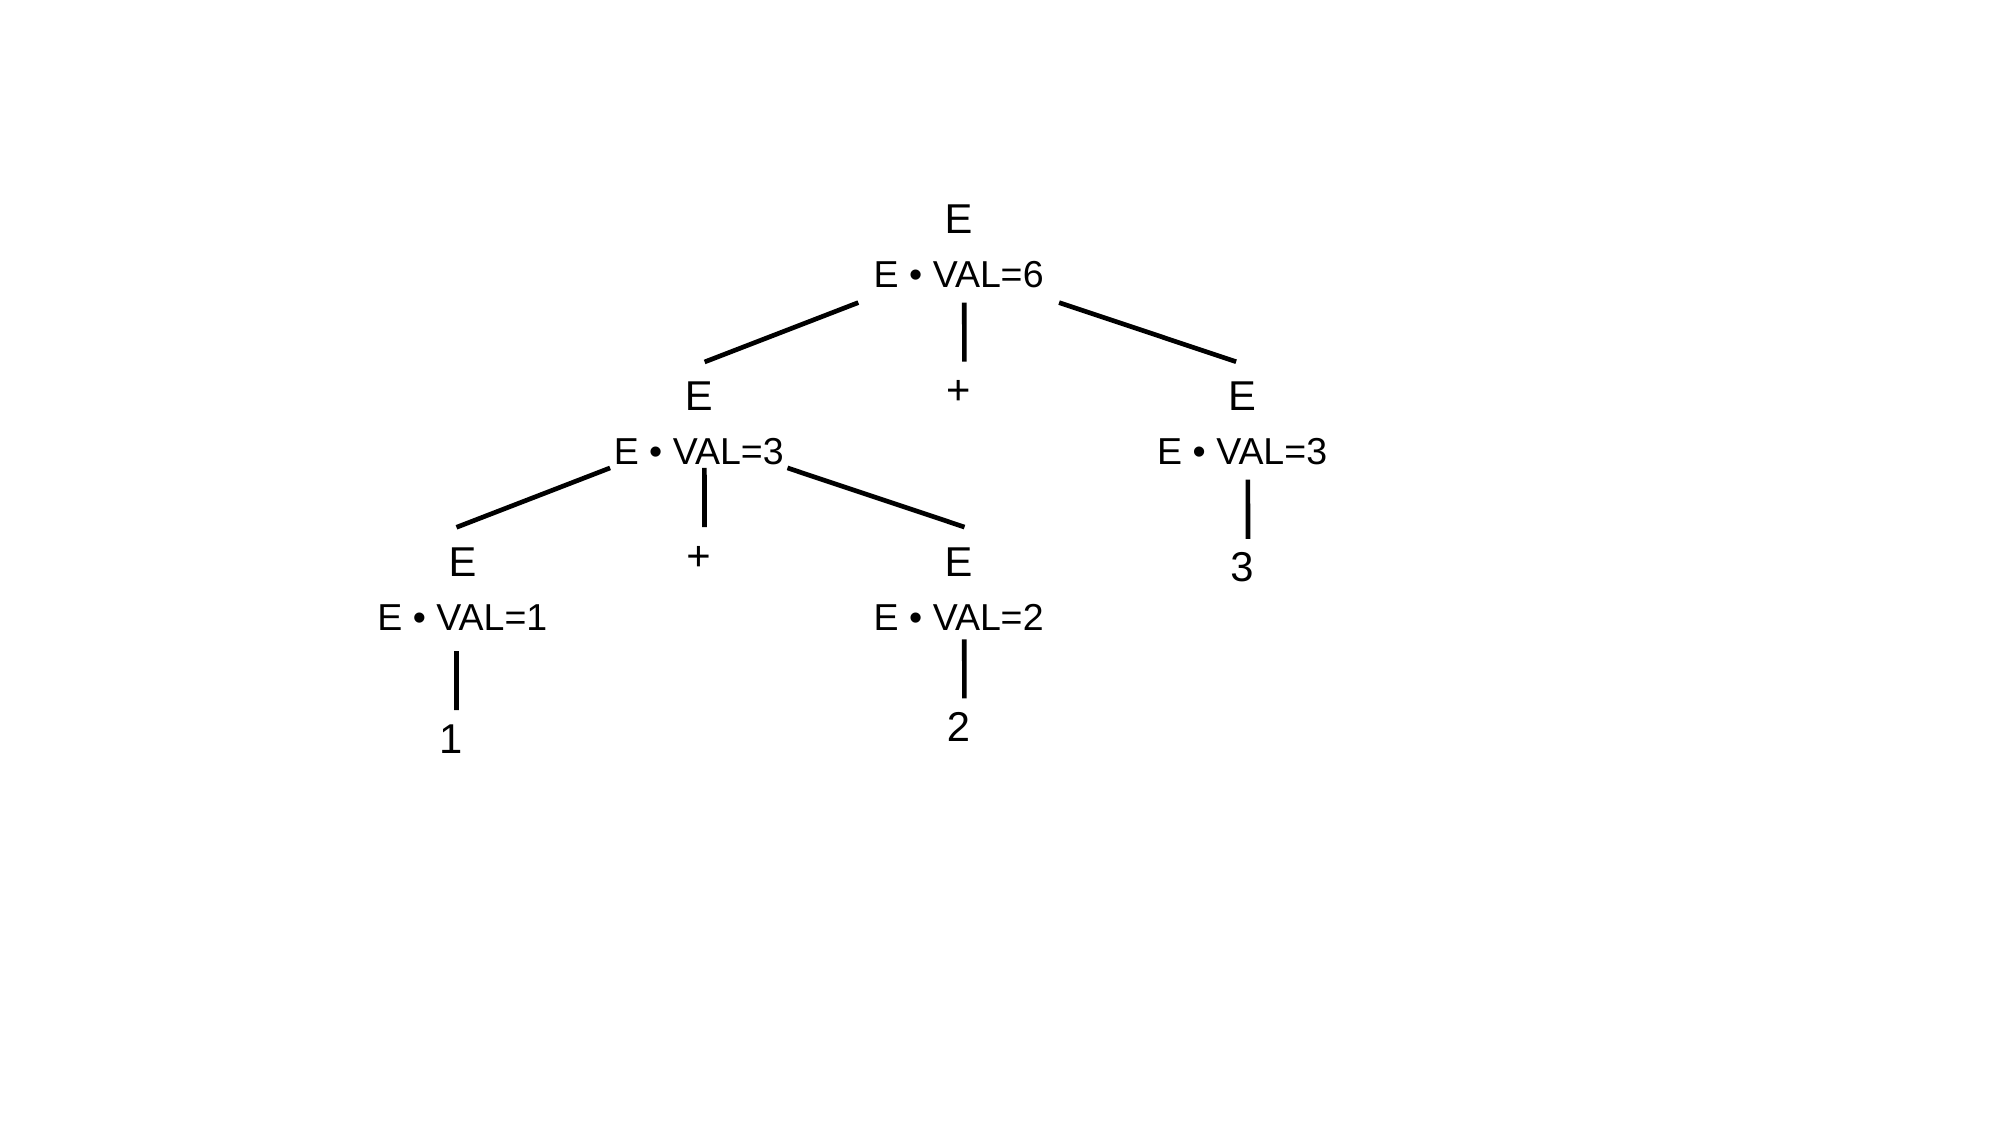

E
E • VAL=6

+
E
E
E • VAL=3
E • VAL=3

+
E
E
3
E • VAL=1
E • VAL=2

2
1